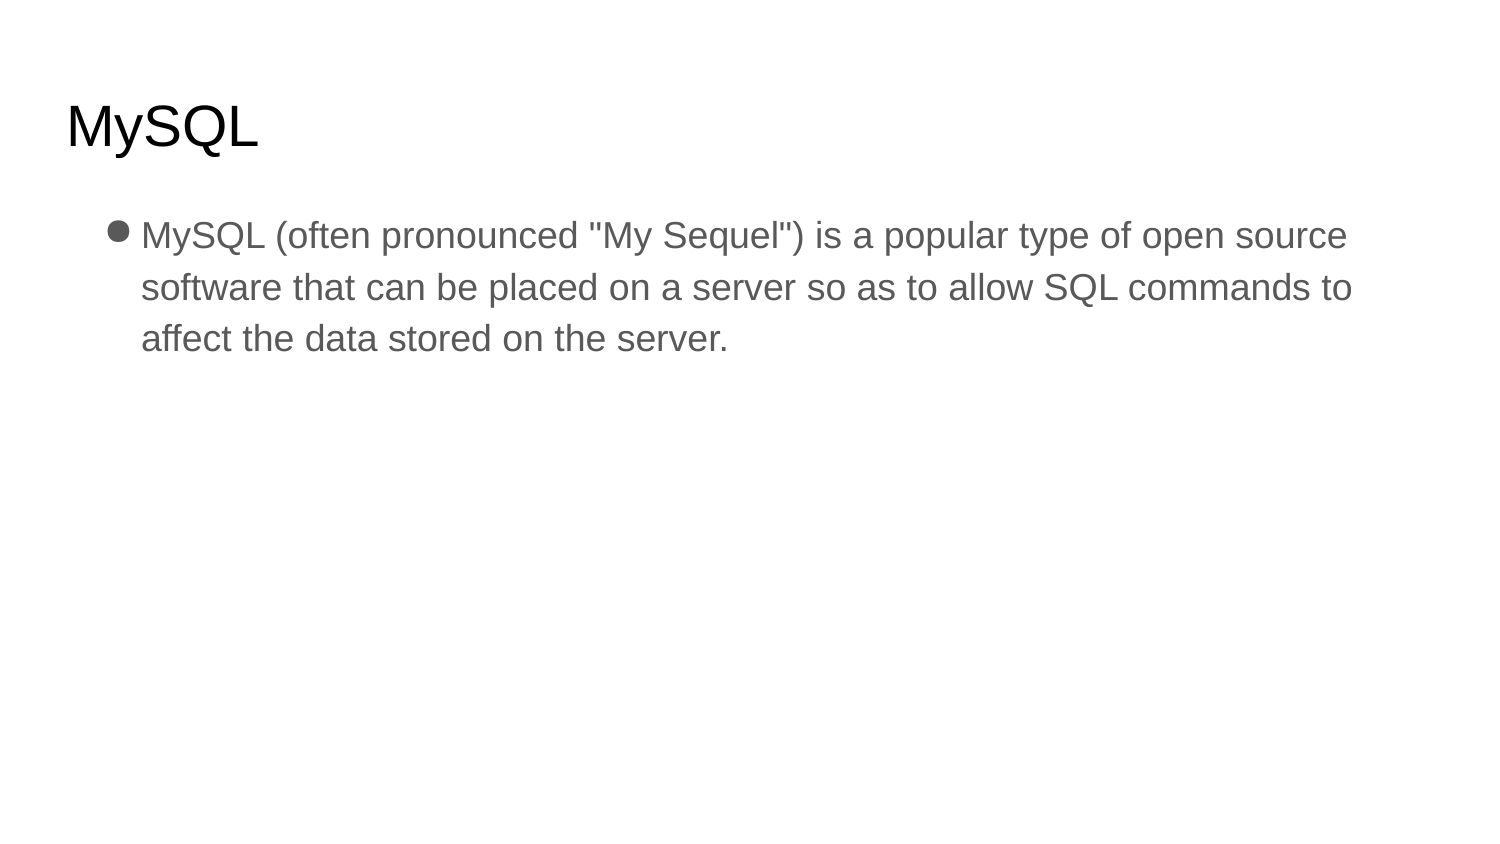

# MySQL
MySQL (often pronounced "My Sequel") is a popular type of open source software that can be placed on a server so as to allow SQL commands to affect the data stored on the server.